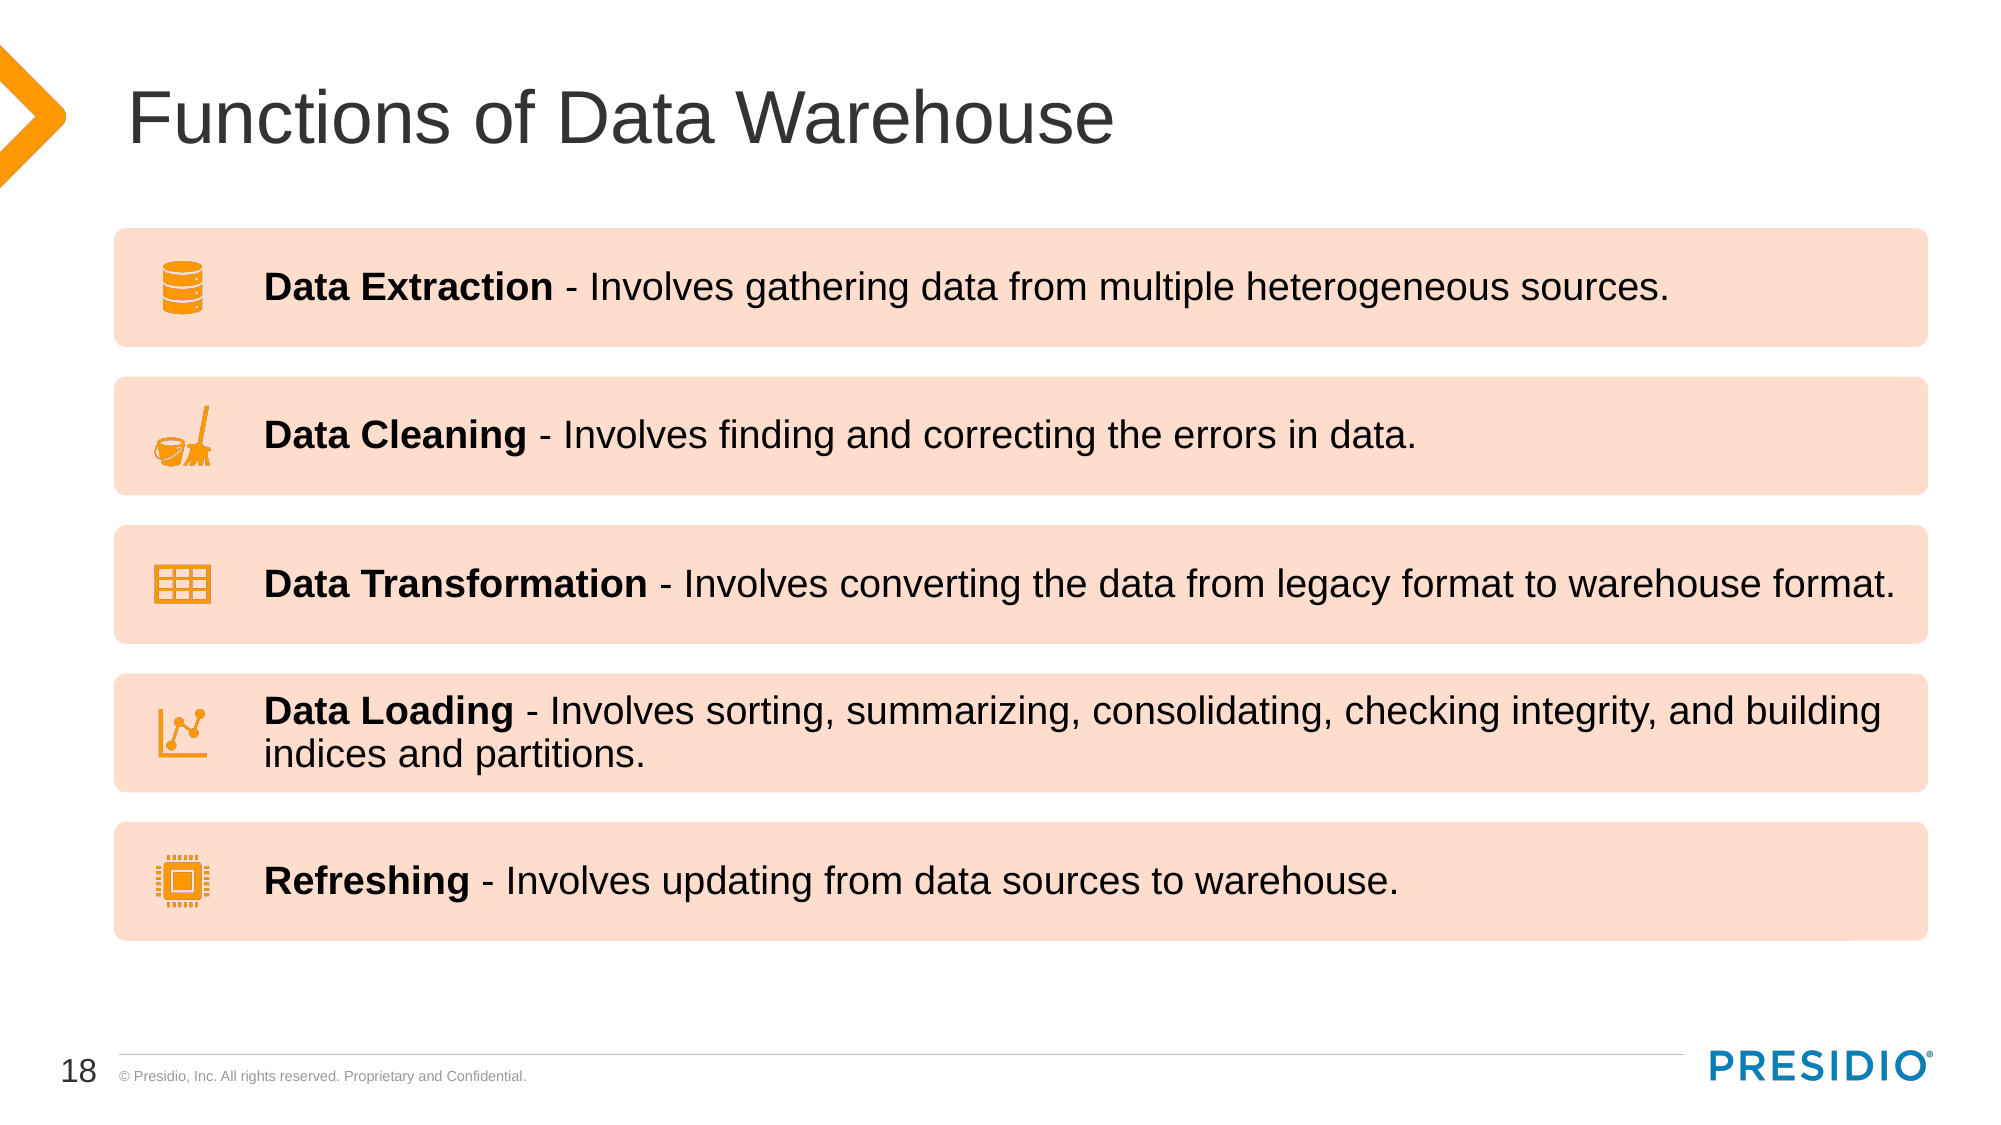

# Functions of Data Warehouse
Data Extraction - Involves gathering data from multiple heterogeneous sources.
Data Cleaning - Involves finding and correcting the errors in data.
Data Transformation - Involves converting the data from legacy format to warehouse format.
Data Loading - Involves sorting, summarizing, consolidating, checking integrity, and building indices and partitions.
Refreshing - Involves updating from data sources to warehouse.
18